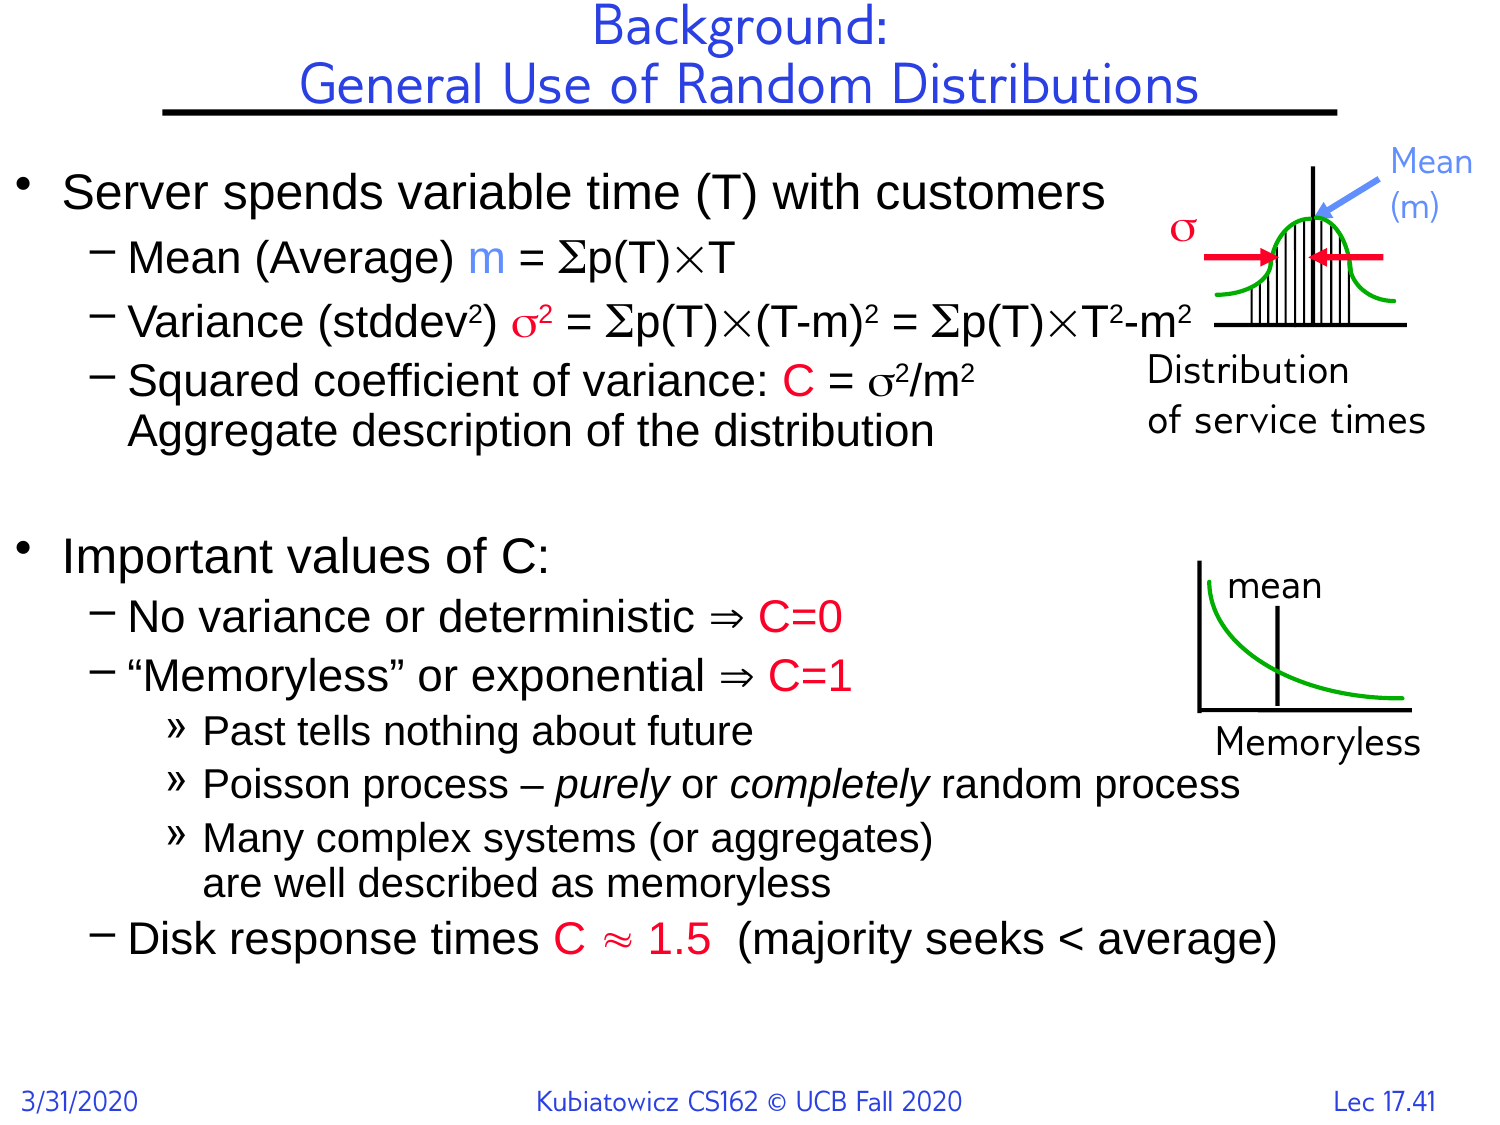

# Background: General Use of Random Distributions
Mean
(m)

Server spends variable time (T) with customers
Mean (Average) m = Σp(T)×T
Variance (stddev2) σ2 = Σp(T)×(T-m)2 = Σp(T)×T2-m2
Squared coefficient of variance: C = σ2/m2
Aggregate description of the distribution

Important values of C:
No variance or deterministic ⇒ C=0
“Memoryless” or exponential ⇒ C=1
Past tells nothing about future
Poisson process – purely or completely random process
Many complex systems (or aggregates)
are well described as memoryless
Disk response times C ≈ 1.5  (majority seeks < average)

Distribution
of service times
σ

mean

Memoryless